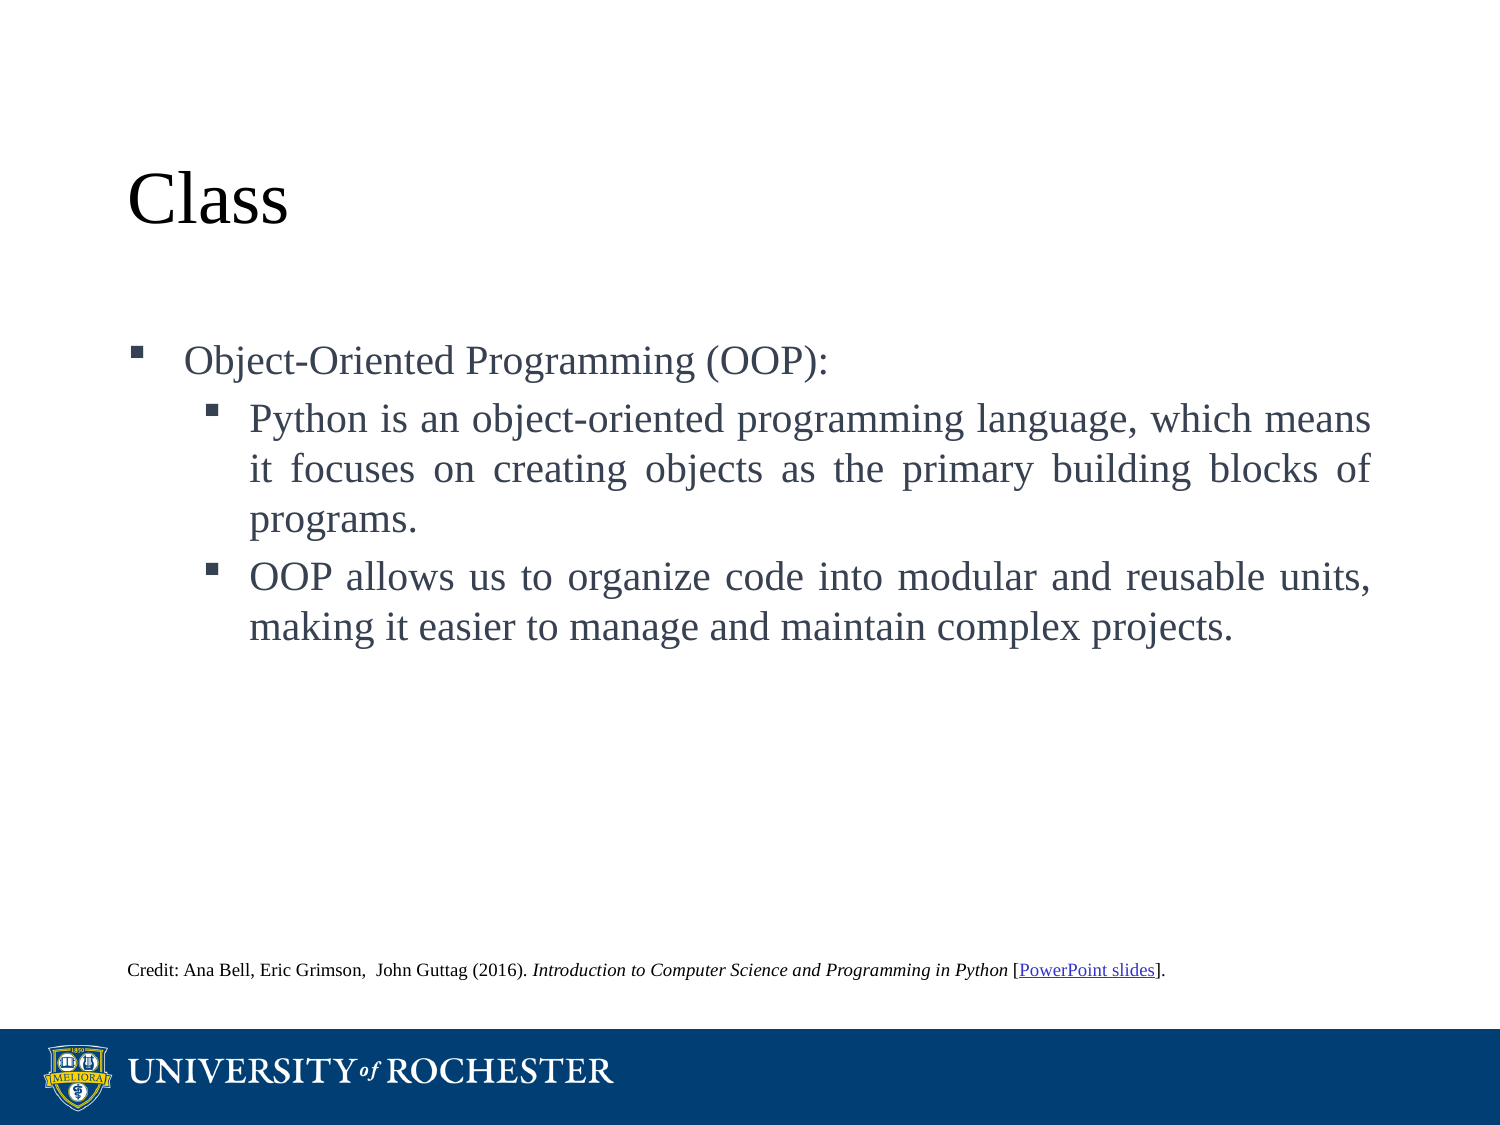

# Class
Object-Oriented Programming (OOP):
Python is an object-oriented programming language, which means it focuses on creating objects as the primary building blocks of programs.
OOP allows us to organize code into modular and reusable units, making it easier to manage and maintain complex projects.

Credit: Ana Bell, Eric Grimson,  John Guttag (2016). Introduction to Computer Science and Programming in Python [PowerPoint slides].